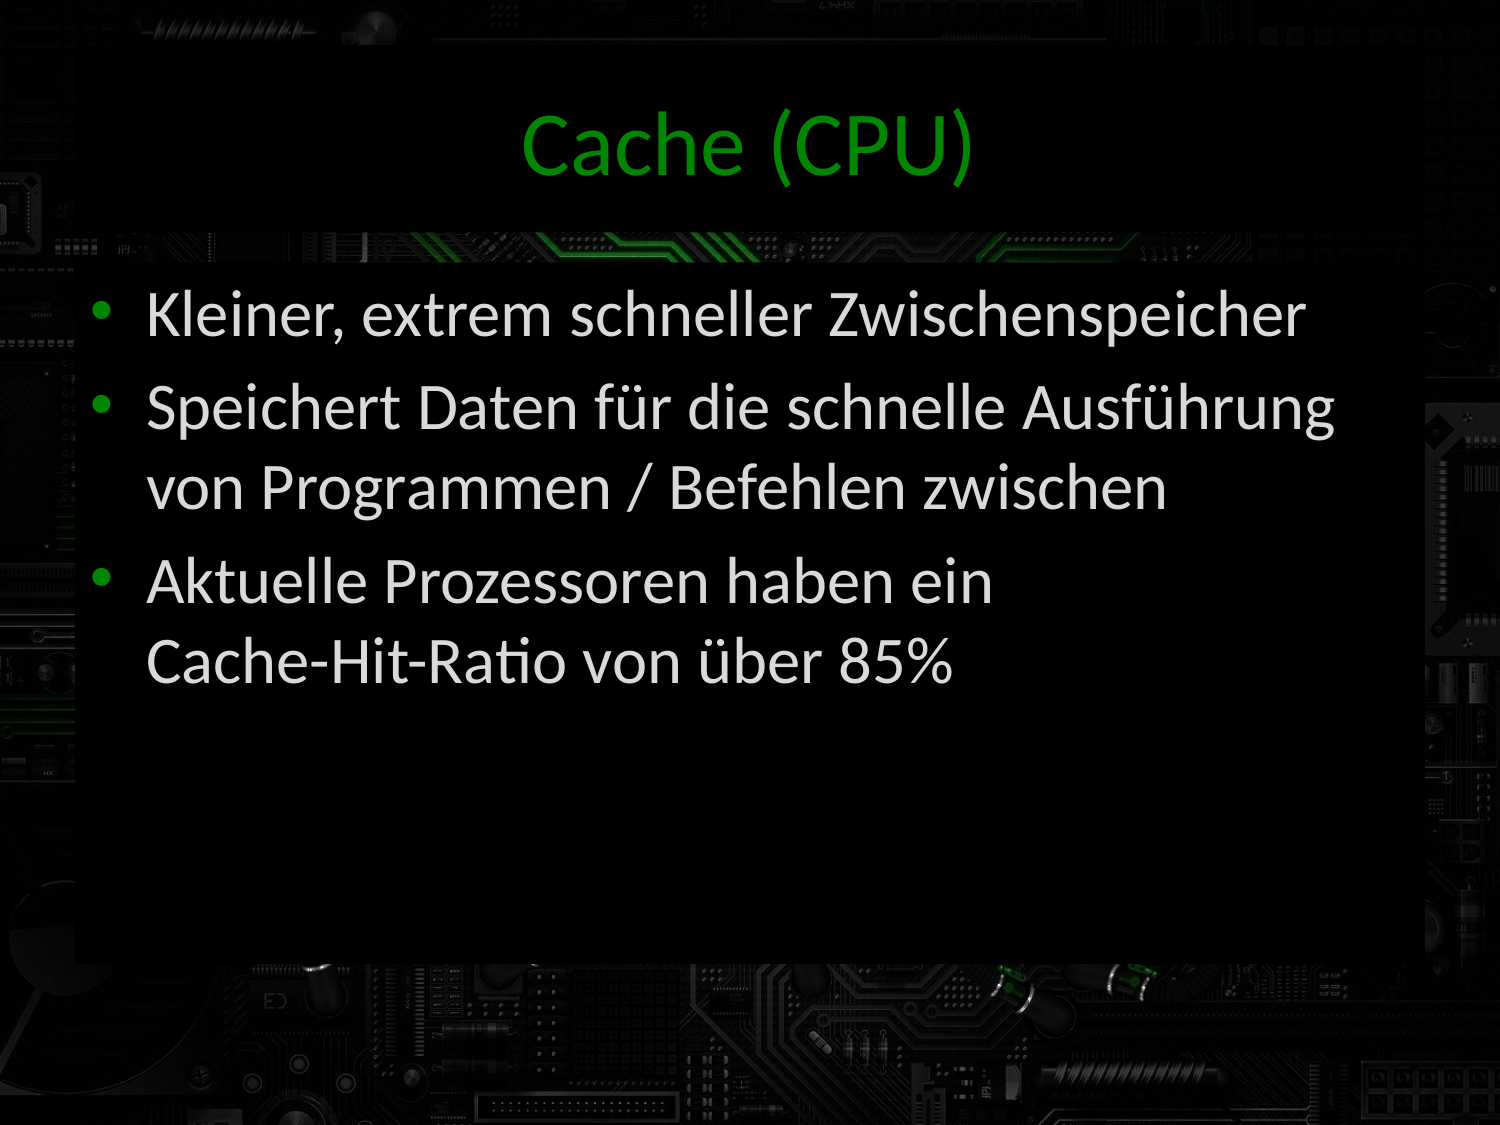

Cache (CPU)
Kleiner, extrem schneller Zwischenspeicher
Speichert Daten für die schnelle Ausführung von Programmen / Befehlen zwischen
Aktuelle Prozessoren haben ein
Cache-Hit-Ratio von über 85%